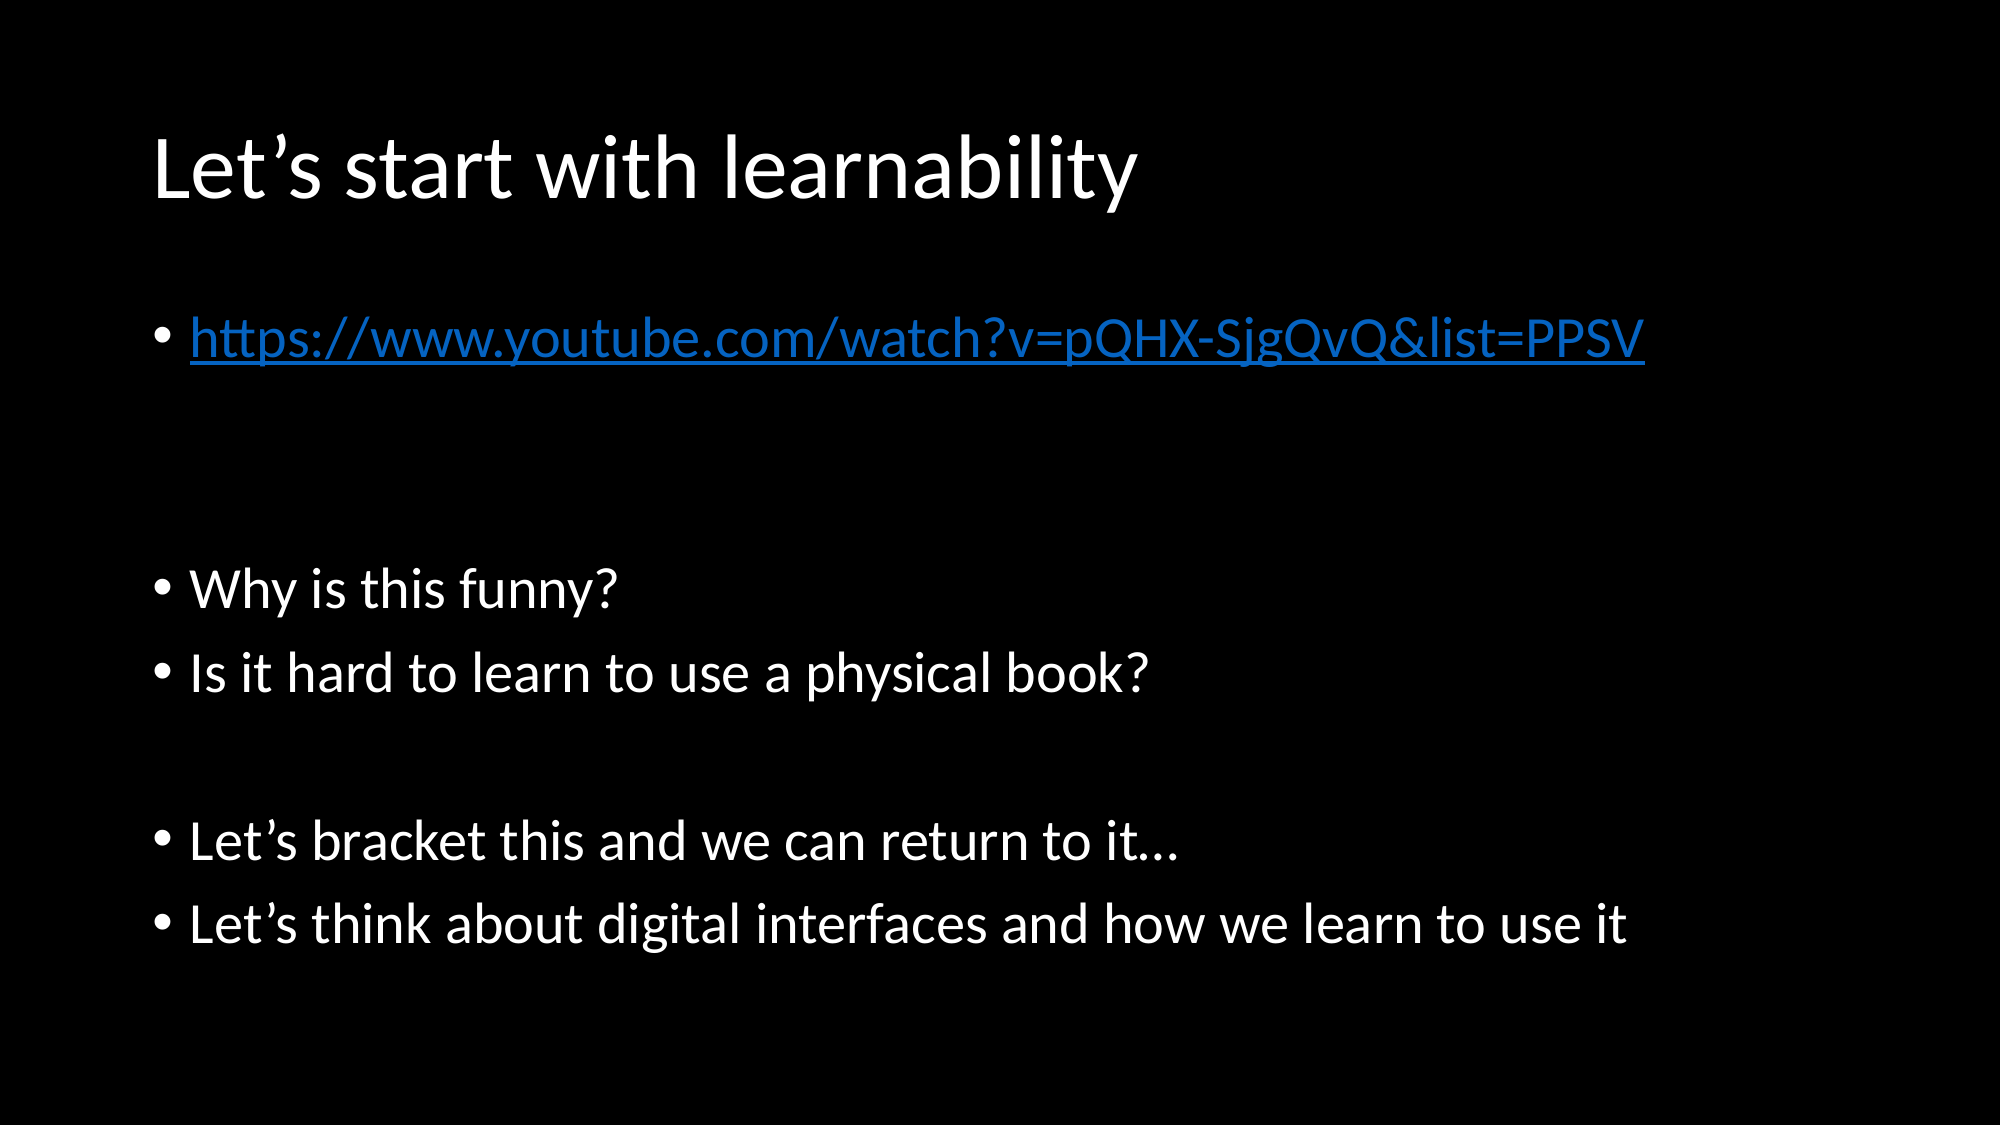

# Let’s start with learnability
https://www.youtube.com/watch?v=pQHX-SjgQvQ&list=PPSV

Why is this funny?
Is it hard to learn to use a physical book?

Let’s bracket this and we can return to it…
Let’s think about digital interfaces and how we learn to use it